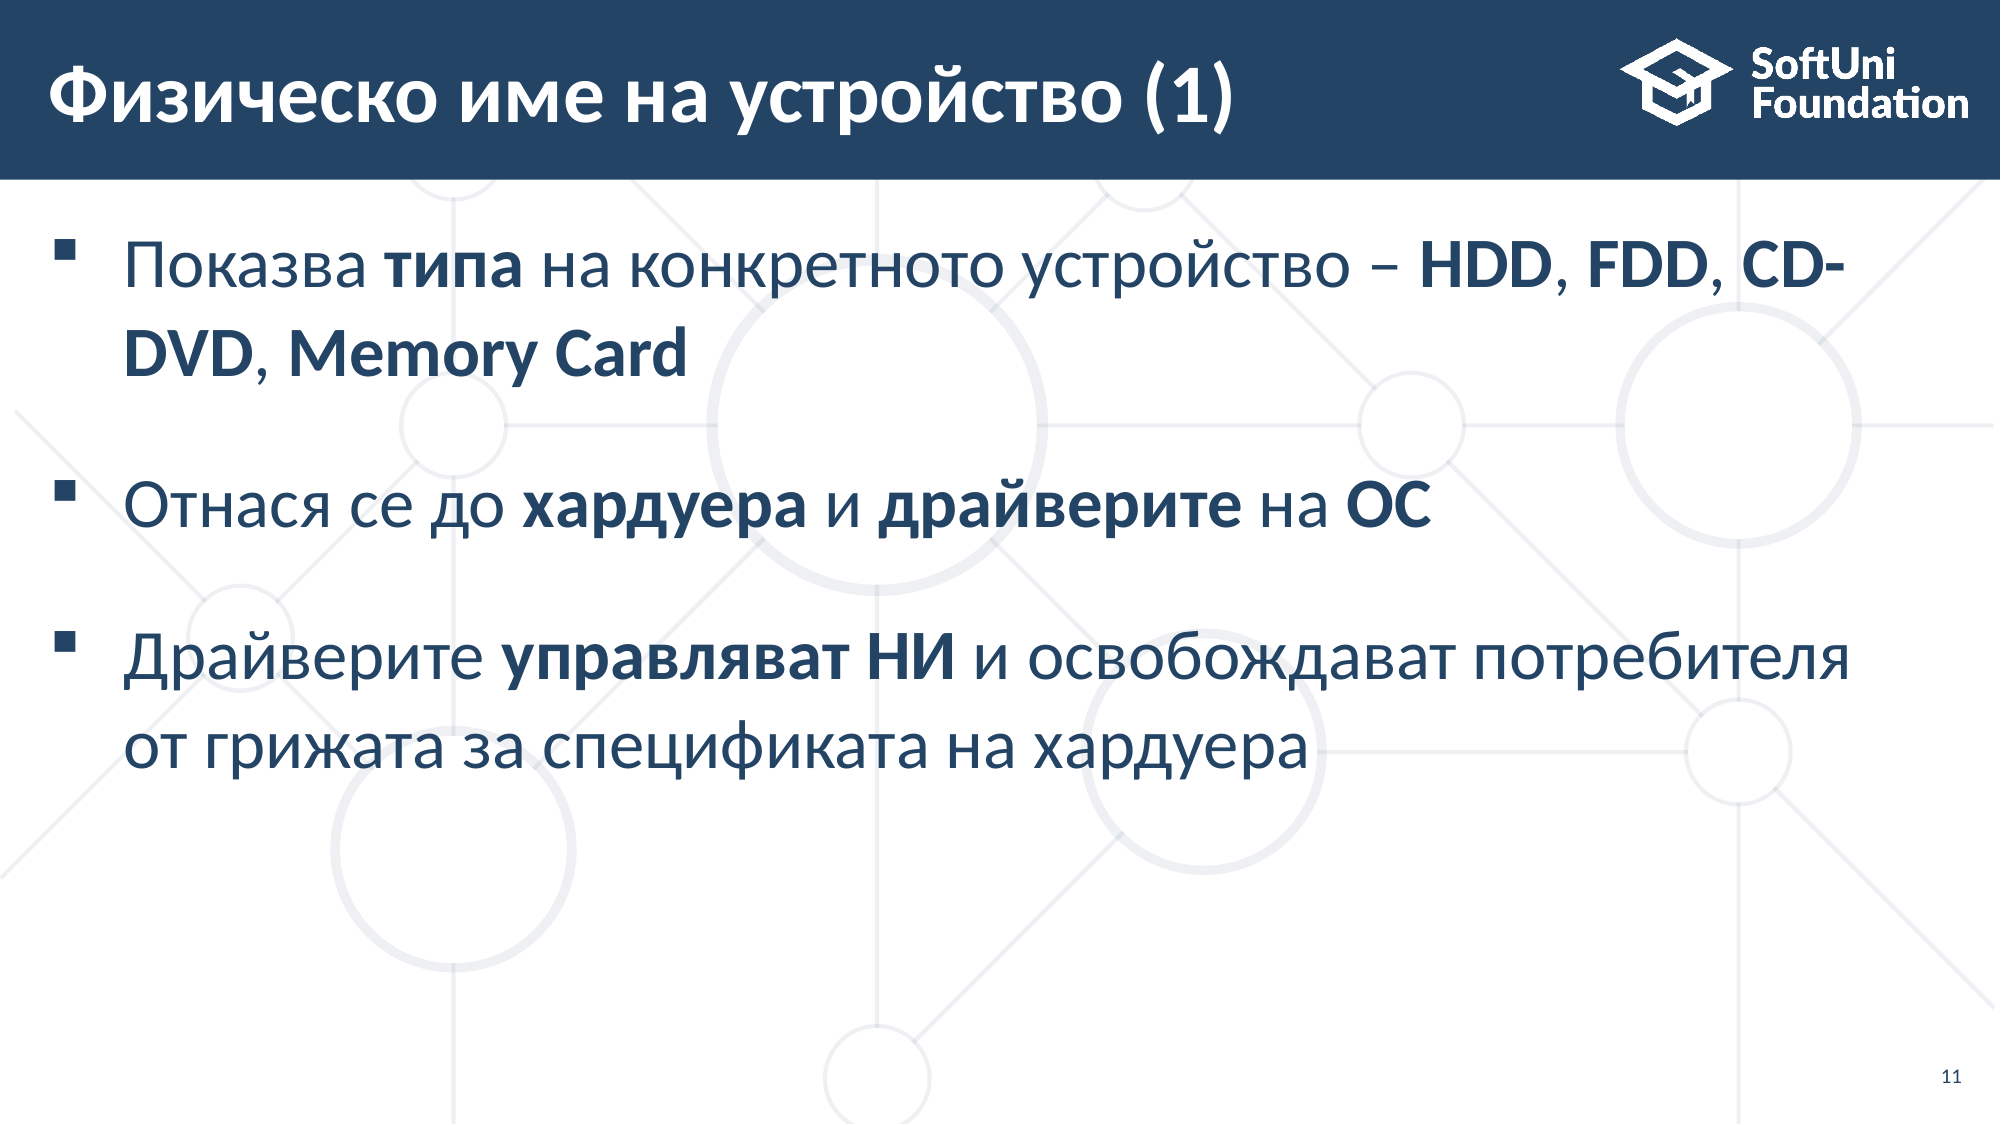

# Физическо име на устройство (1)
Показва типа на конкретното устройство – HDD, FDD, CD- DVD, Memory Card
Отнася се до хардуера и драйверите на ОС
Драйверите управляват НИ и освобождават потребителя от грижата за спецификата на хардуера
11